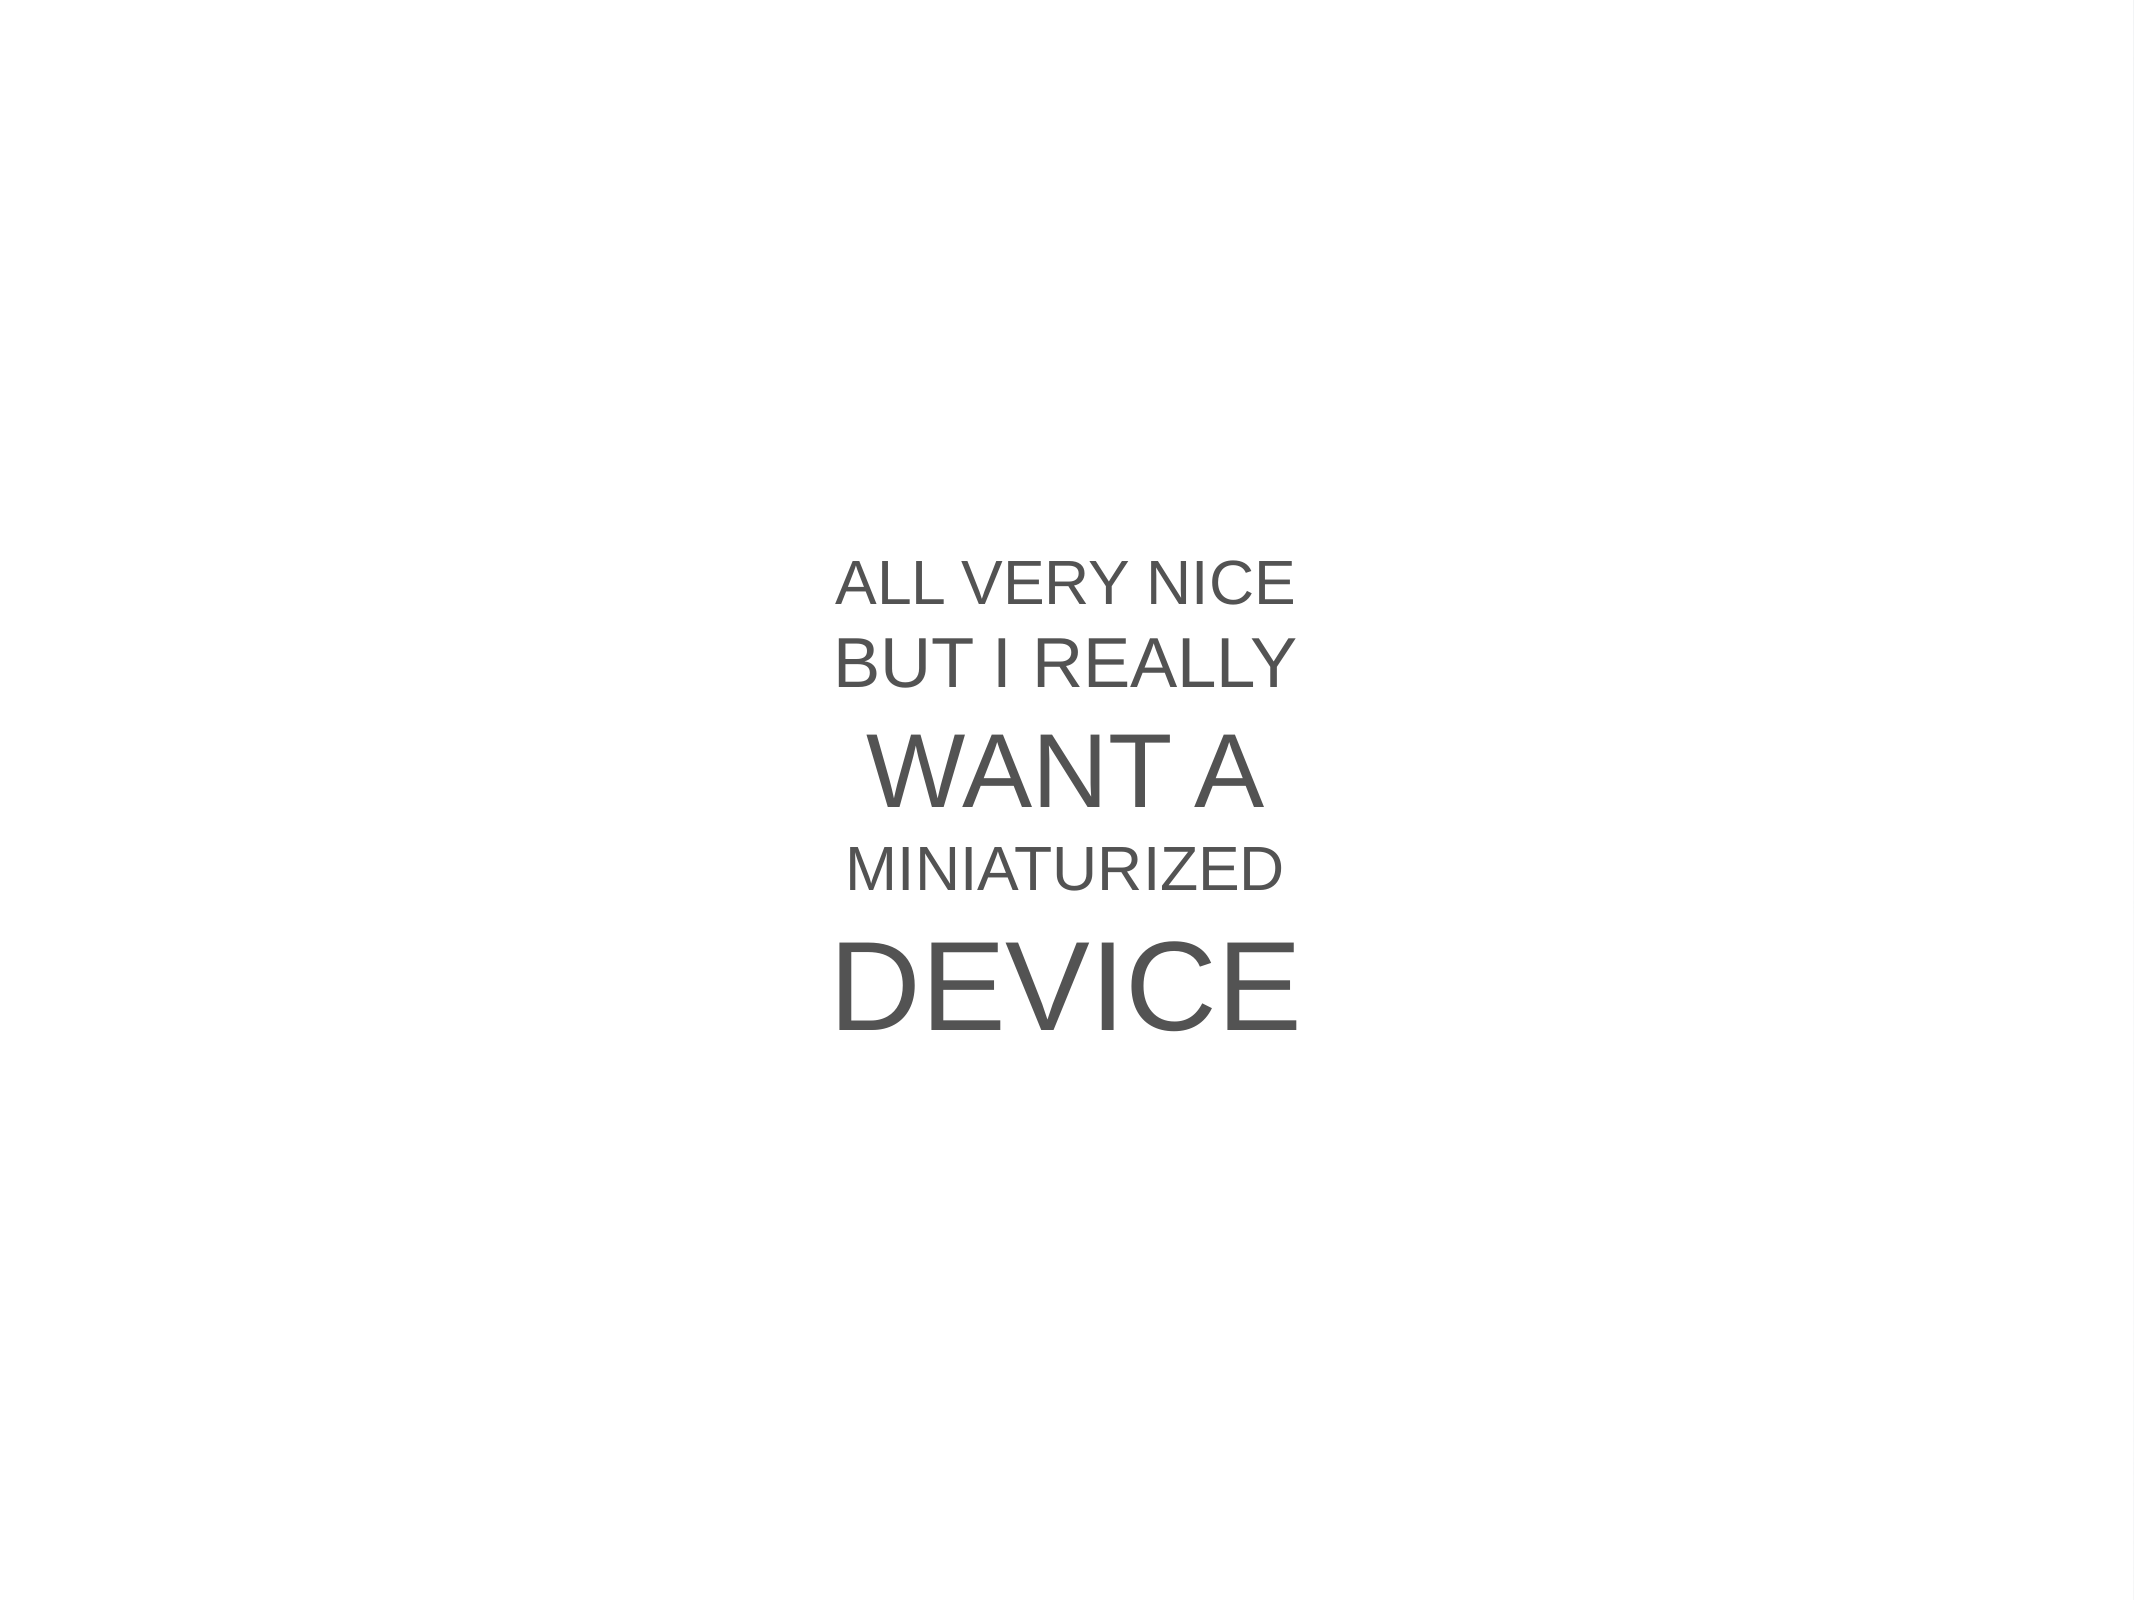

ALL VERY NICE
BUT I REALLY
WANT A
MINIATURIZED
DEVICE